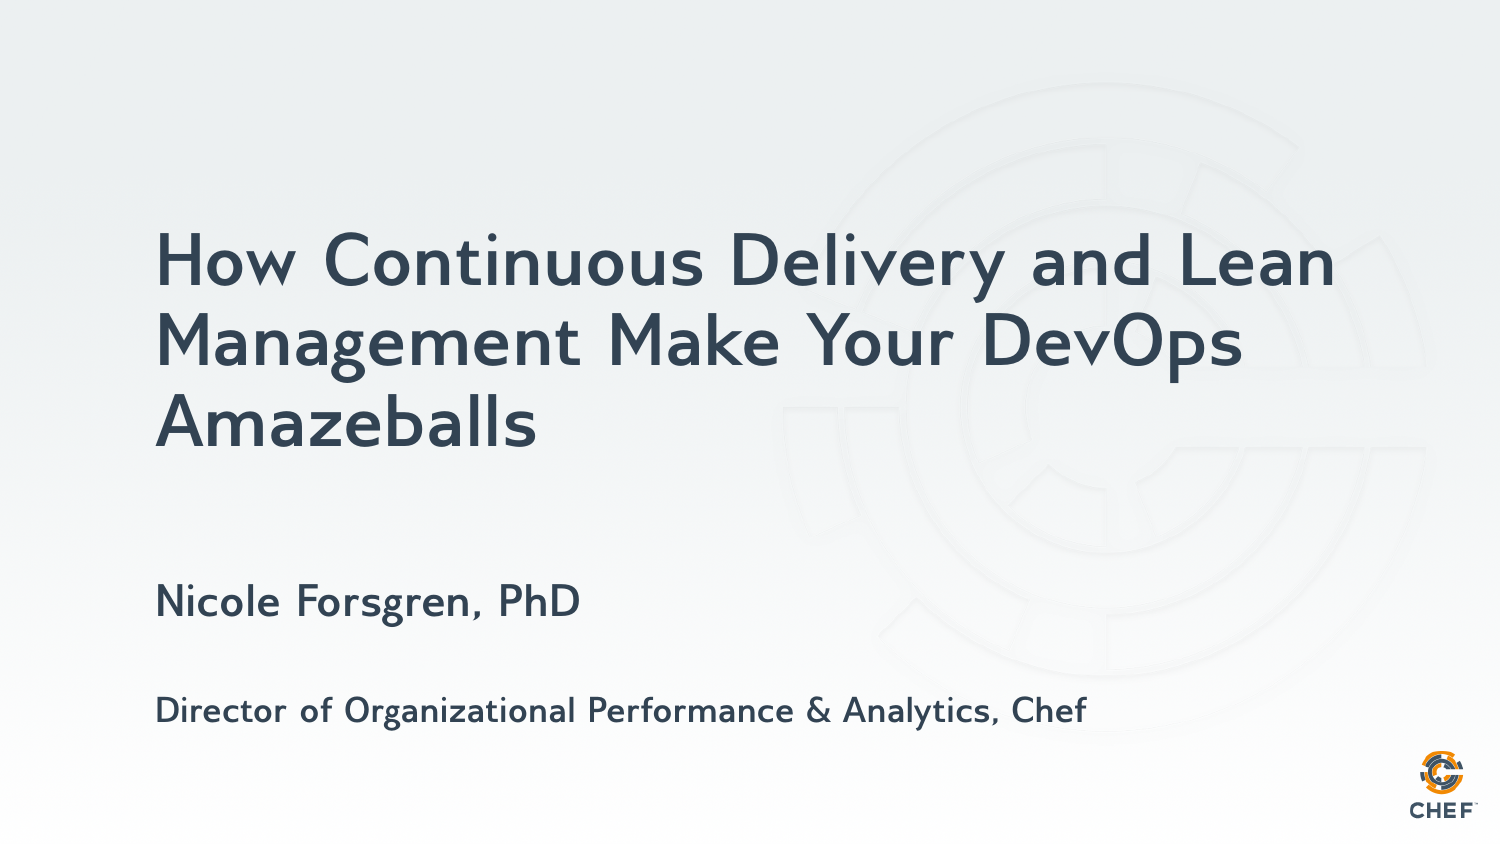

# How Continuous Delivery and Lean Management Make Your DevOps Amazeballs

Nicole Forsgren, PhD

Director of Organizational Performance & Analytics, Chef